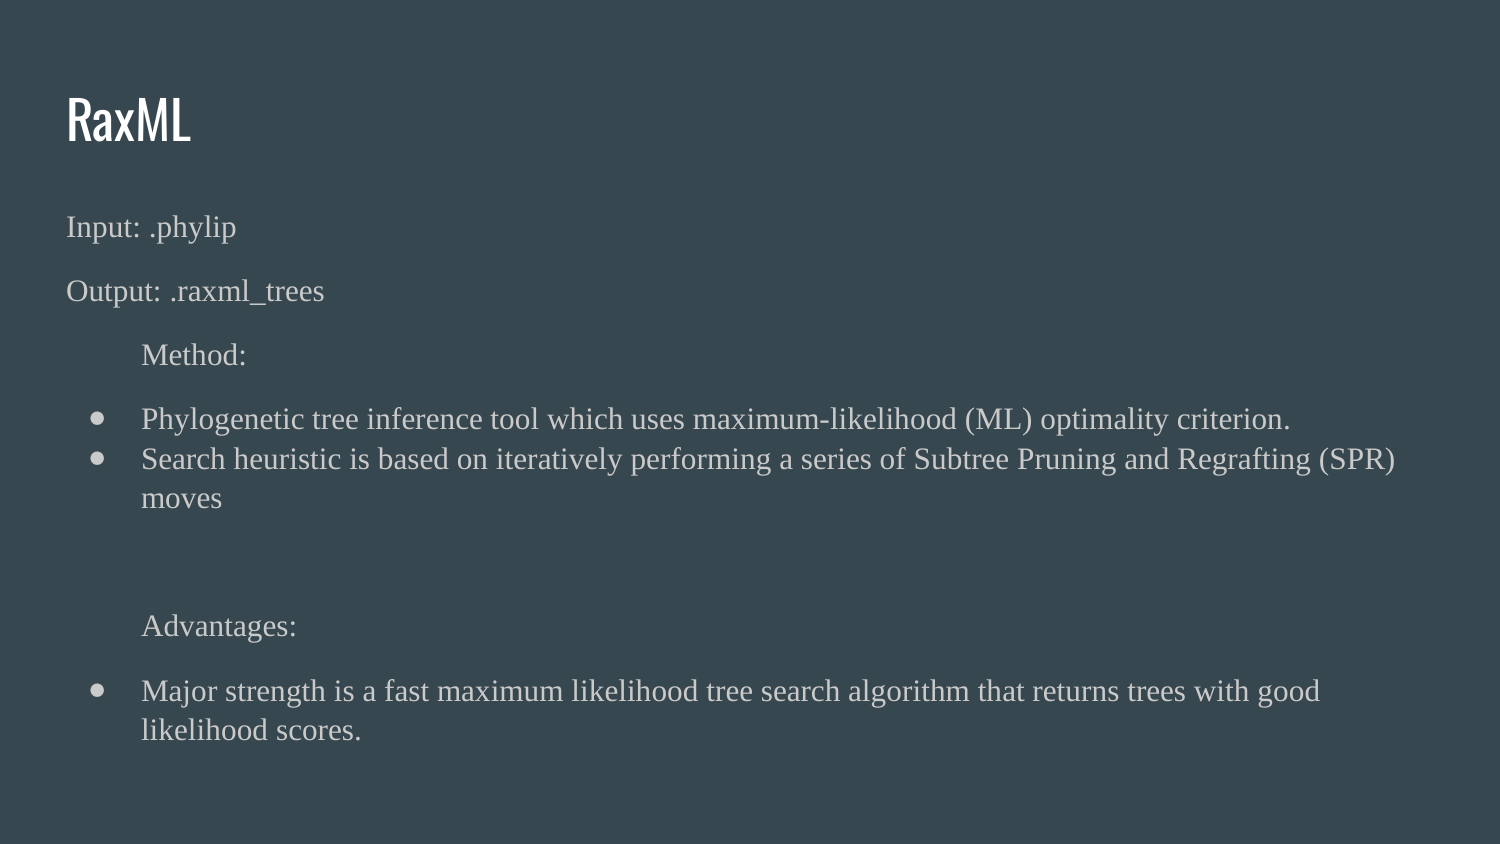

# RaxML
Input: .phylip
Output: .raxml_trees
Method:
Phylogenetic tree inference tool which uses maximum-likelihood (ML) optimality criterion.
Search heuristic is based on iteratively performing a series of Subtree Pruning and Regrafting (SPR) moves

Advantages:
Major strength is a fast maximum likelihood tree search algorithm that returns trees with good likelihood scores.